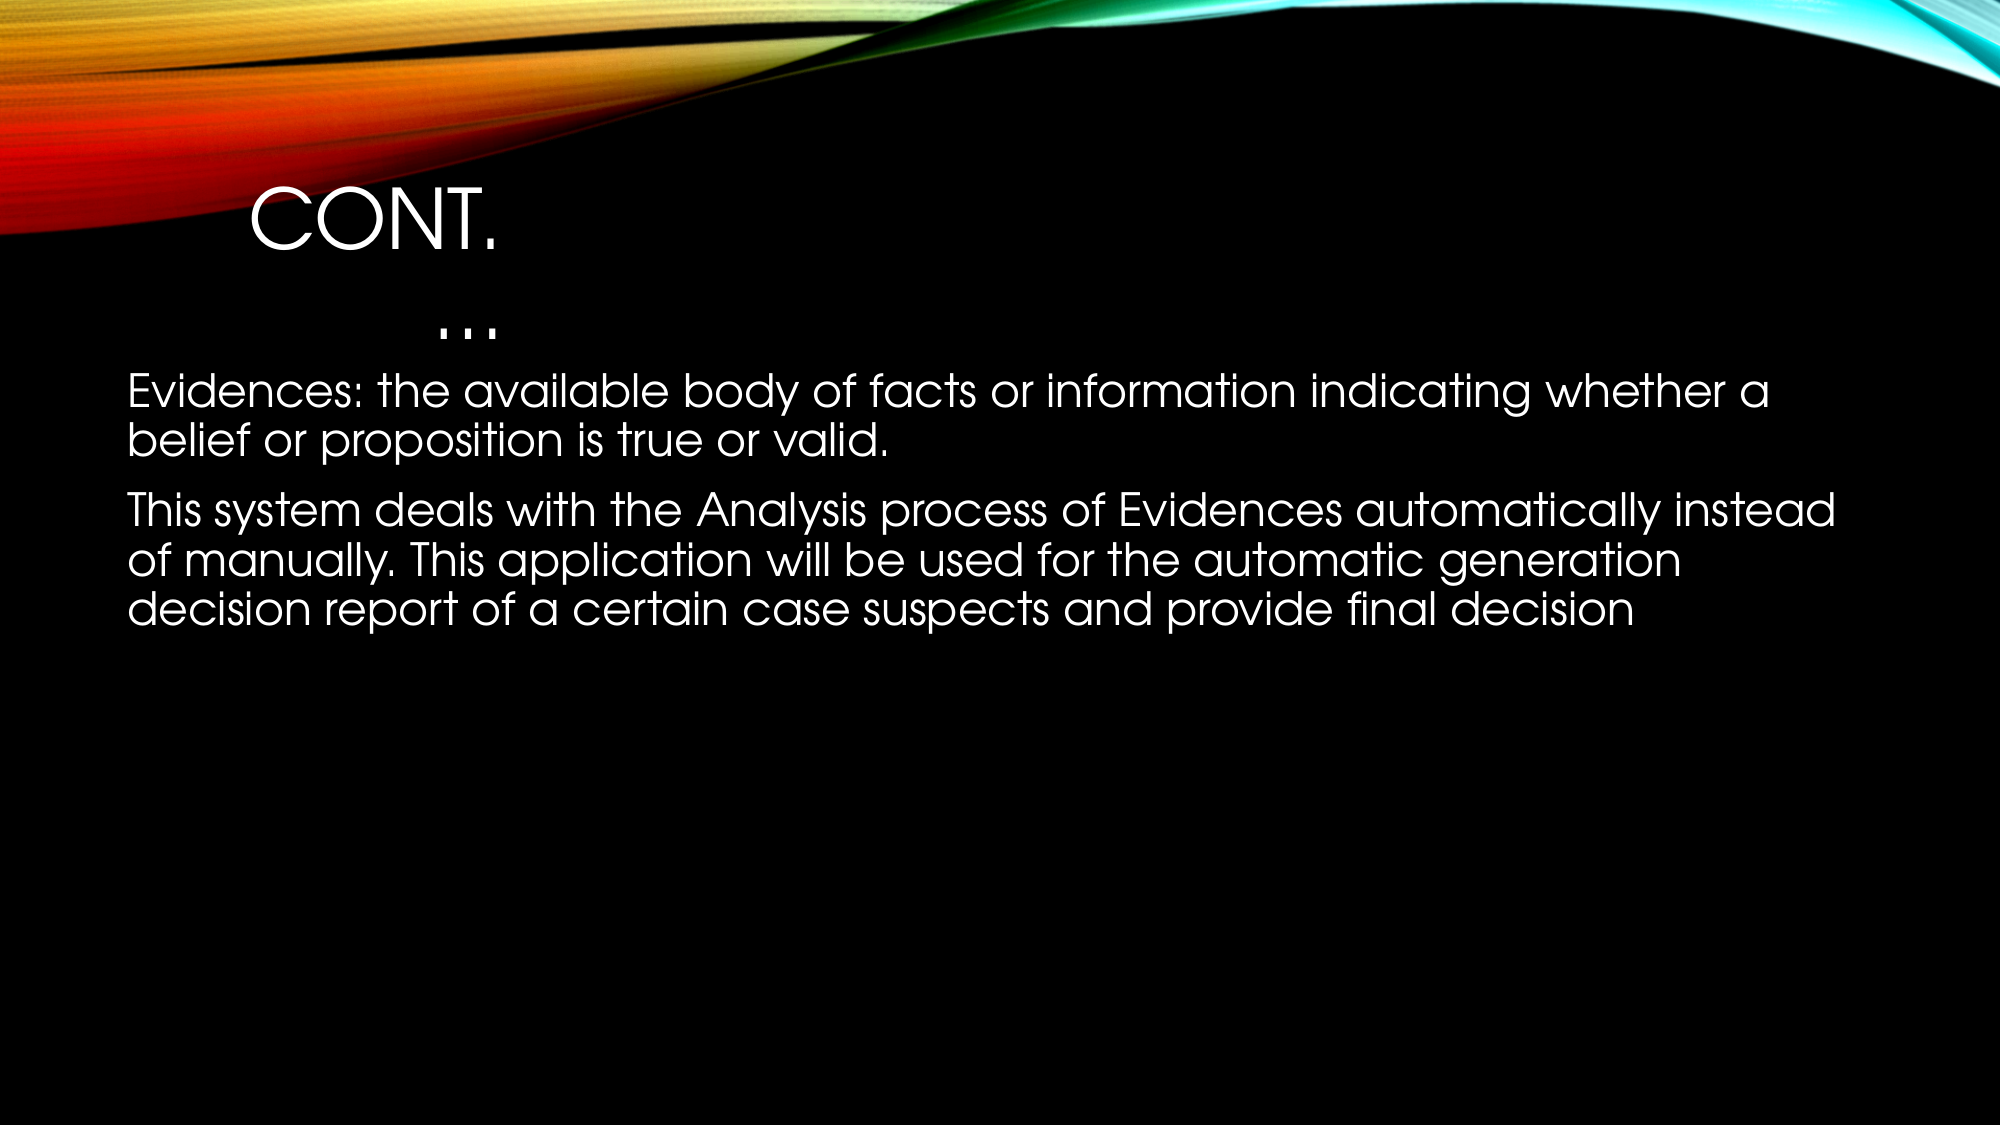

# Cont.…
Evidences: the available body of facts or information indicating whether a belief or proposition is true or valid.
This system deals with the Analysis process of Evidences automatically instead of manually. This application will be used for the automatic generation decision report of a certain case suspects and provide final decision